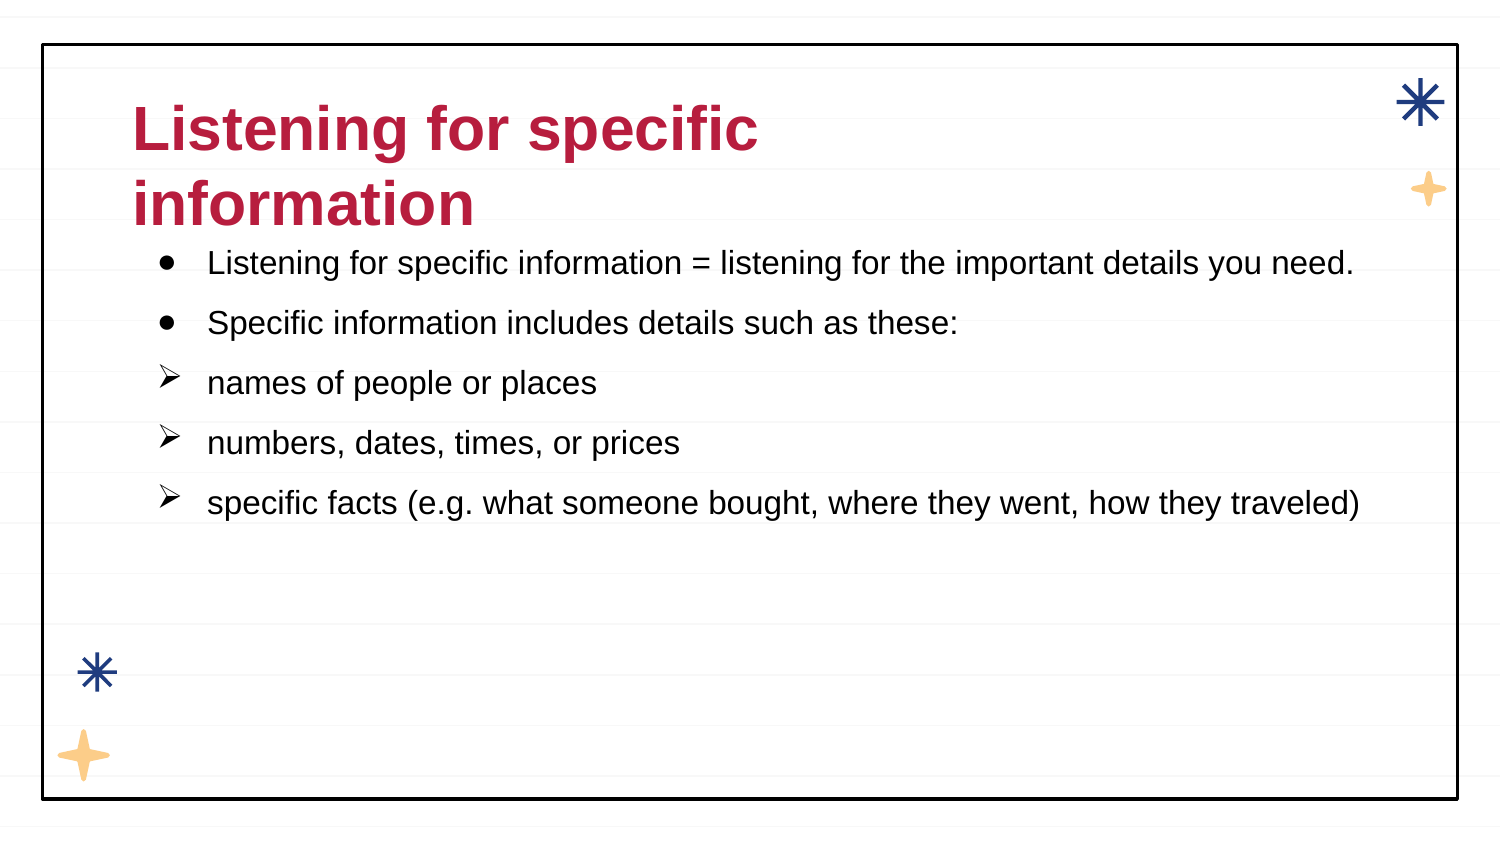

# Listening for specific information
Listening for specific information = listening for the important details you need.
Specific information includes details such as these:
names of people or places
numbers, dates, times, or prices
specific facts (e.g. what someone bought, where they went, how they traveled)